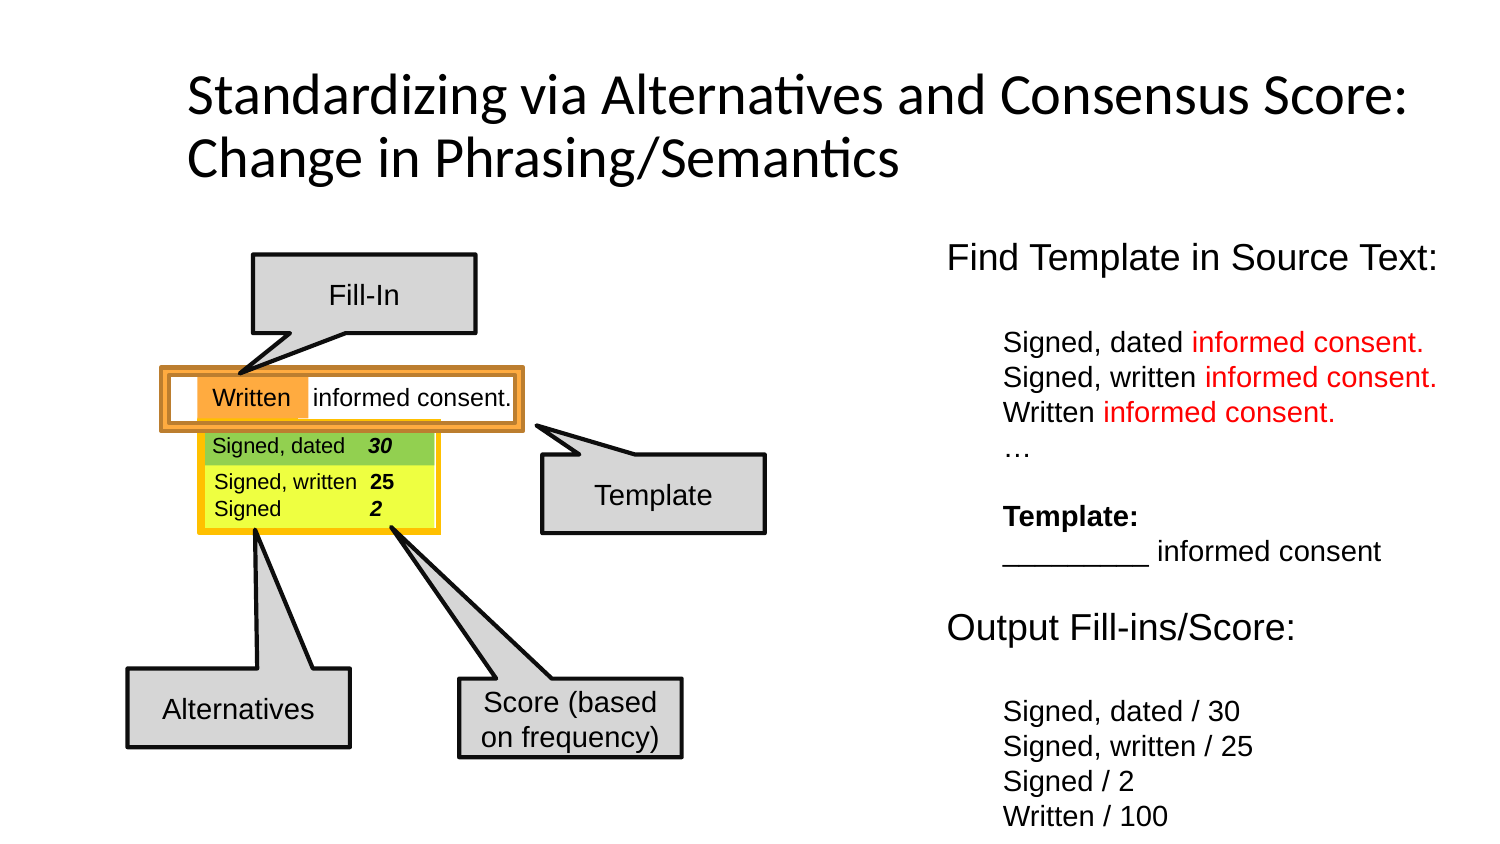

# Standardizing via Alternatives and Consensus Score: Change in Phrasing/Semantics
Find Template in Source Text:
Signed, dated informed consent.
Signed, written informed consent.
Written informed consent.
…

Template:
_________ informed consent

Output Fill-ins/Score:
Signed, dated / 30
Signed, written / 25
Signed / 2
Written / 100

Fill-In

Written
informed consent.

Criteria ID: 40.2  Score: 90
Criteria ID: 40.2  Score: 0.4

Consensus Score: 45

Signed, written	 25
Signed	 2
Signed, dated	 30

100

Template

Alternatives
Score (based on frequency)